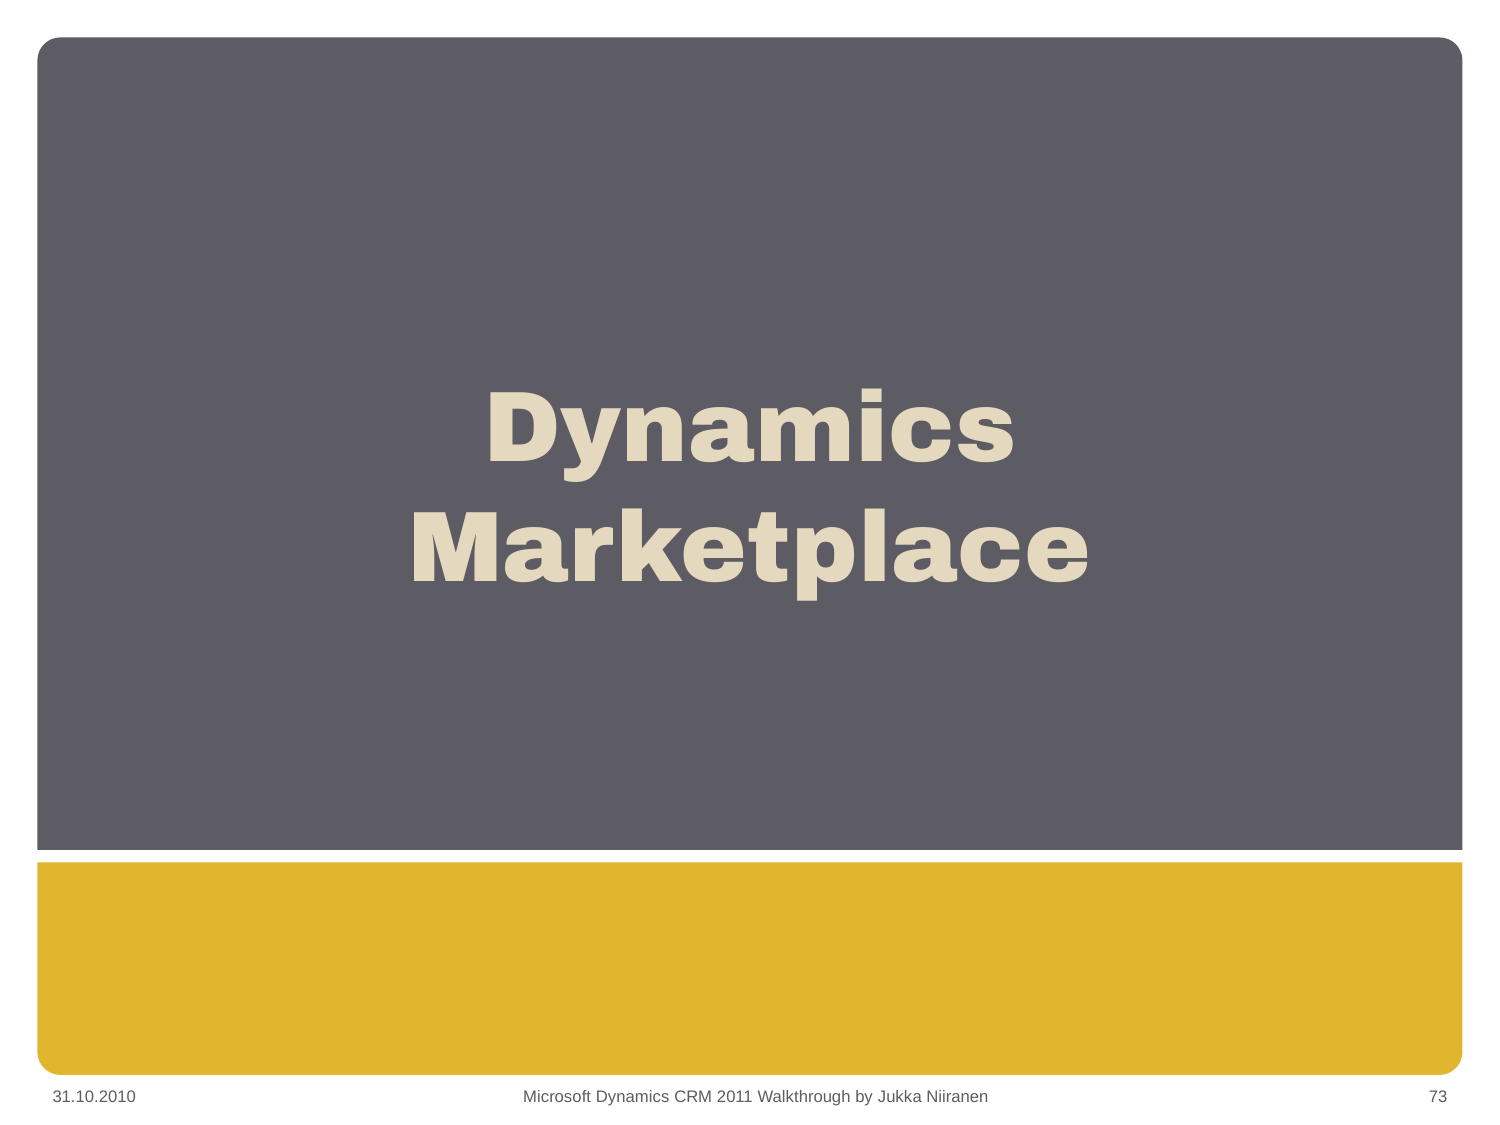

# Dynamics Marketplace

31.10.2010
Microsoft Dynamics CRM 2011 Walkthrough by Jukka Niiranen
73